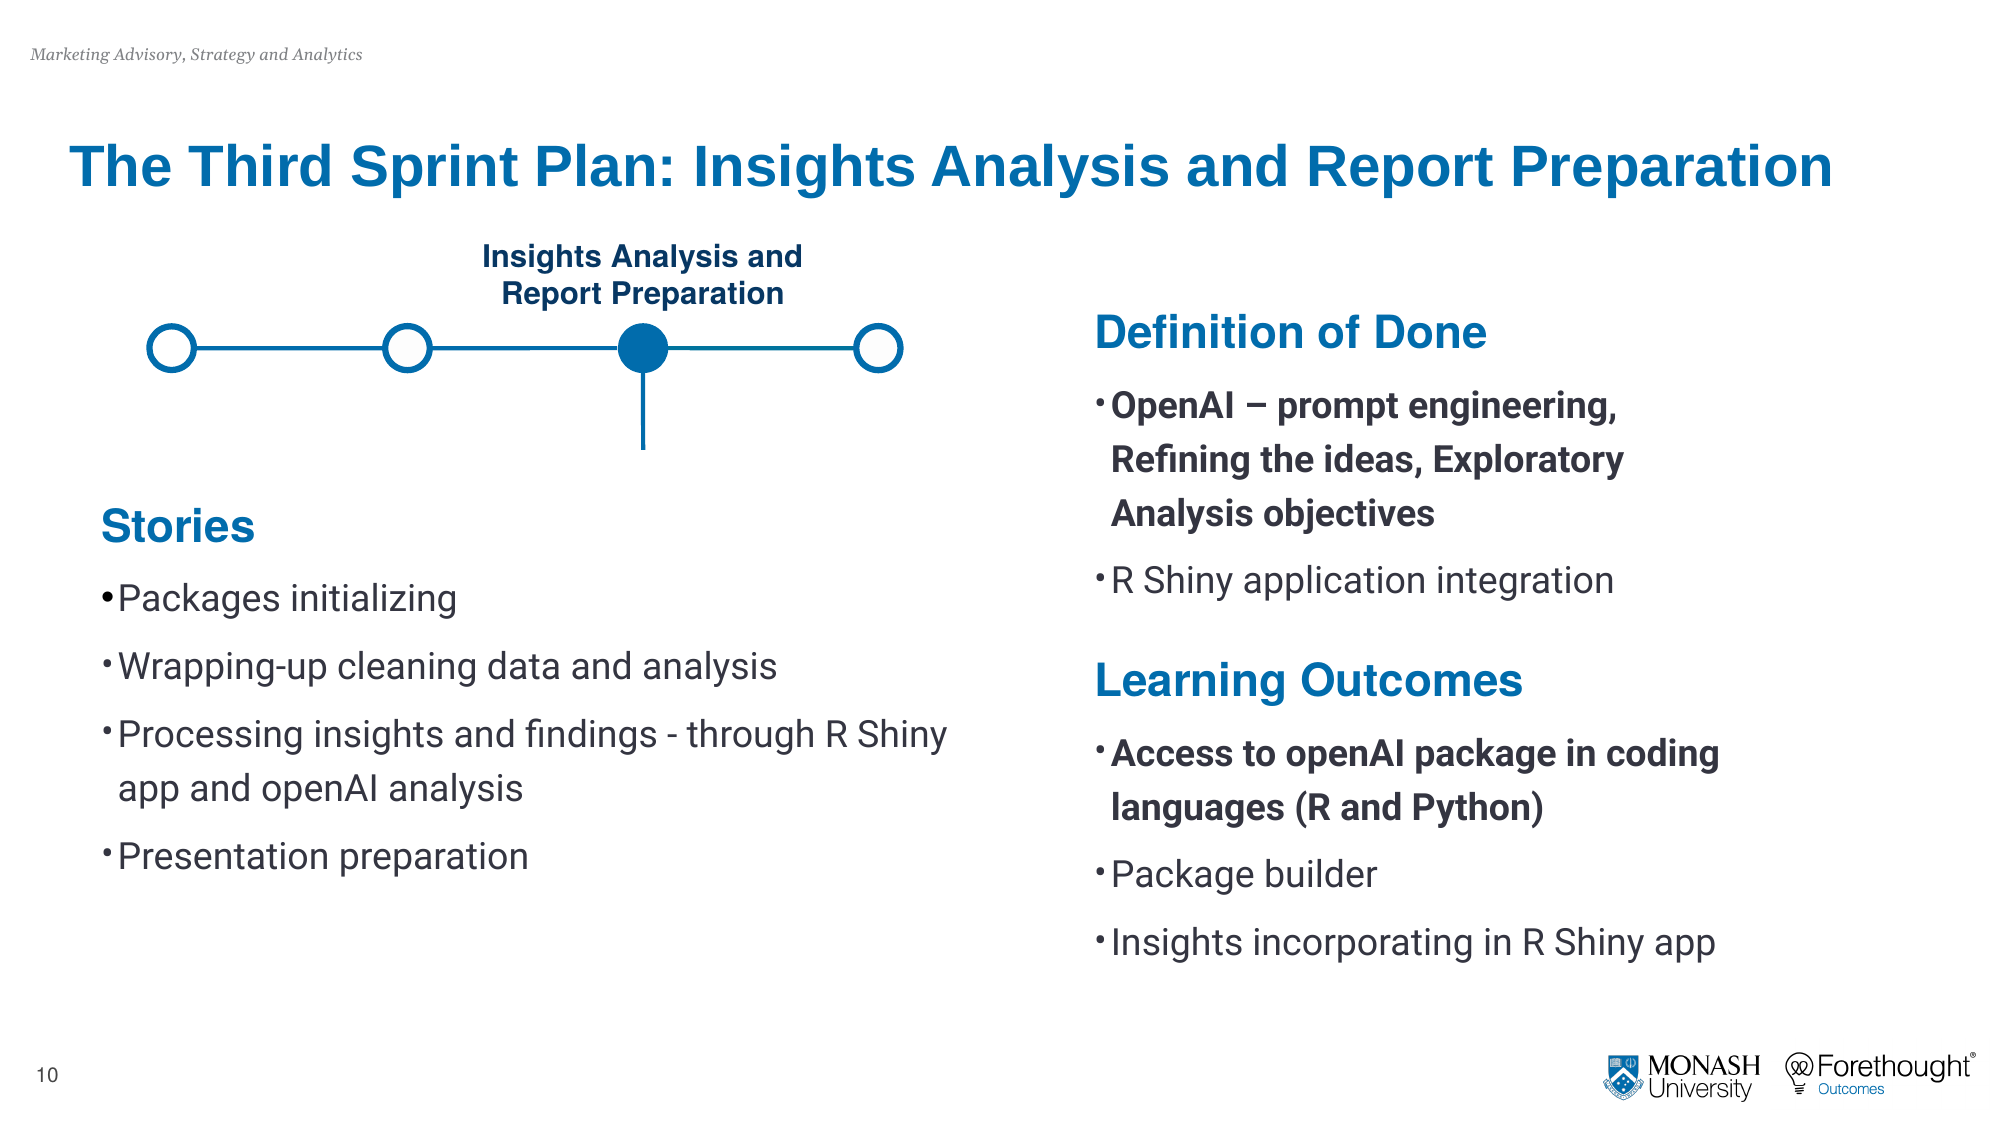

The Third Sprint Plan: Insights Analysis and Report Preparation
Insights Analysis and Report Preparation
Definition of Done
OpenAI – prompt engineering,
Refining the ideas, Exploratory Analysis objectives
R Shiny application integration

Stories
Packages initializing
Wrapping-up cleaning data and analysis
Processing insights and findings - through R Shiny app and openAI analysis
Presentation preparation
Learning Outcomes
Access to openAI package in coding languages (R and Python)
Package builder
Insights incorporating in R Shiny app